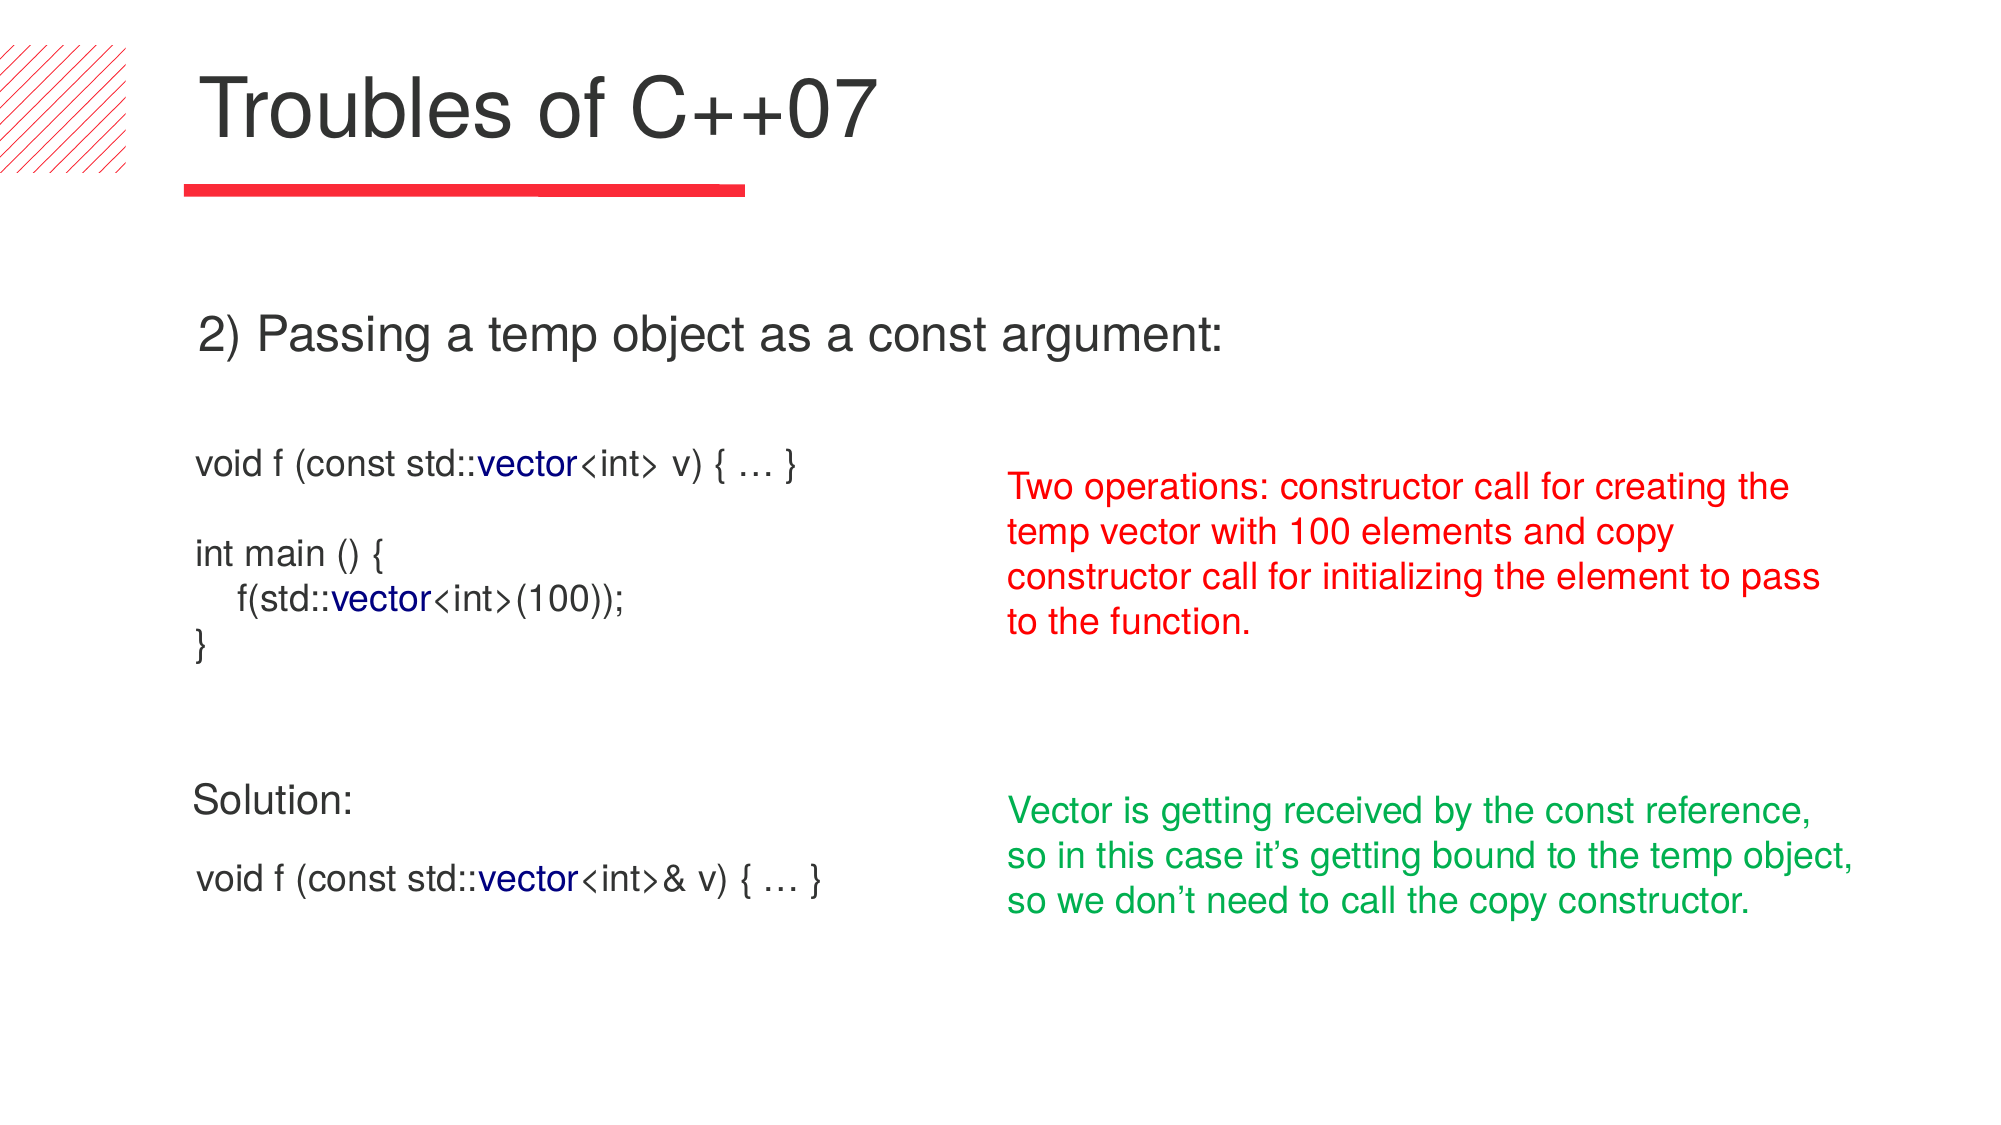

Troubles of C++07
2) Passing a temp object as a const argument:
void f (const std::vector<int> v) { … }

int main () {
    f(std::vector<int>(100));
}
Two operations: constructor call for creating the temp vector with 100 elements and copy constructor call for initializing the element to pass to the function.
Solution:
Vector is getting received by the const reference, so in this case it’s getting bound to the temp object, so we don’t need to call the copy constructor.
void f (const std::vector<int>& v) { … }